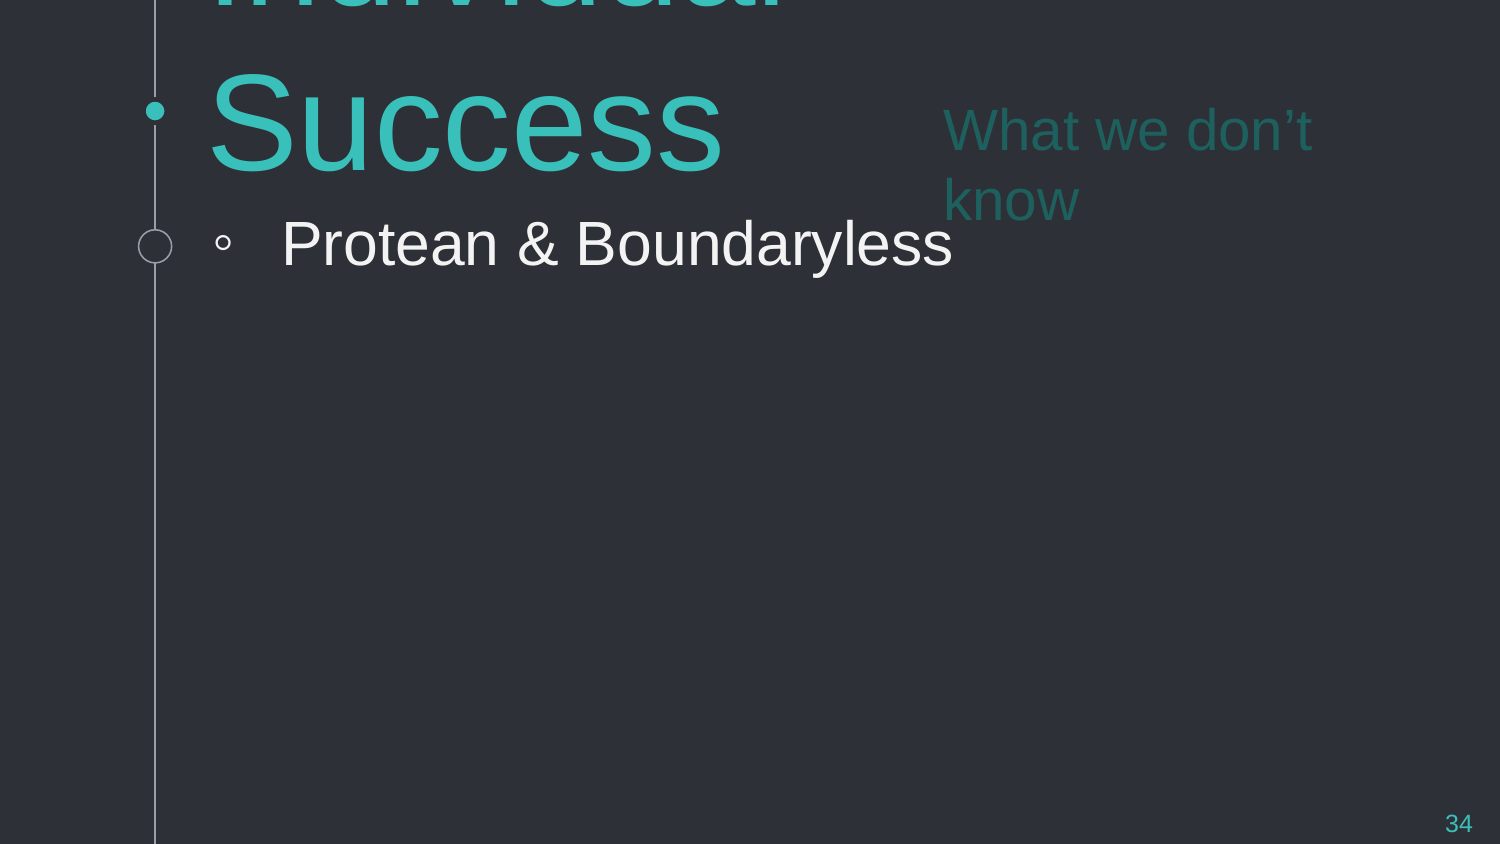

Individual Success
Protean & Boundaryless
What we don’t know
34